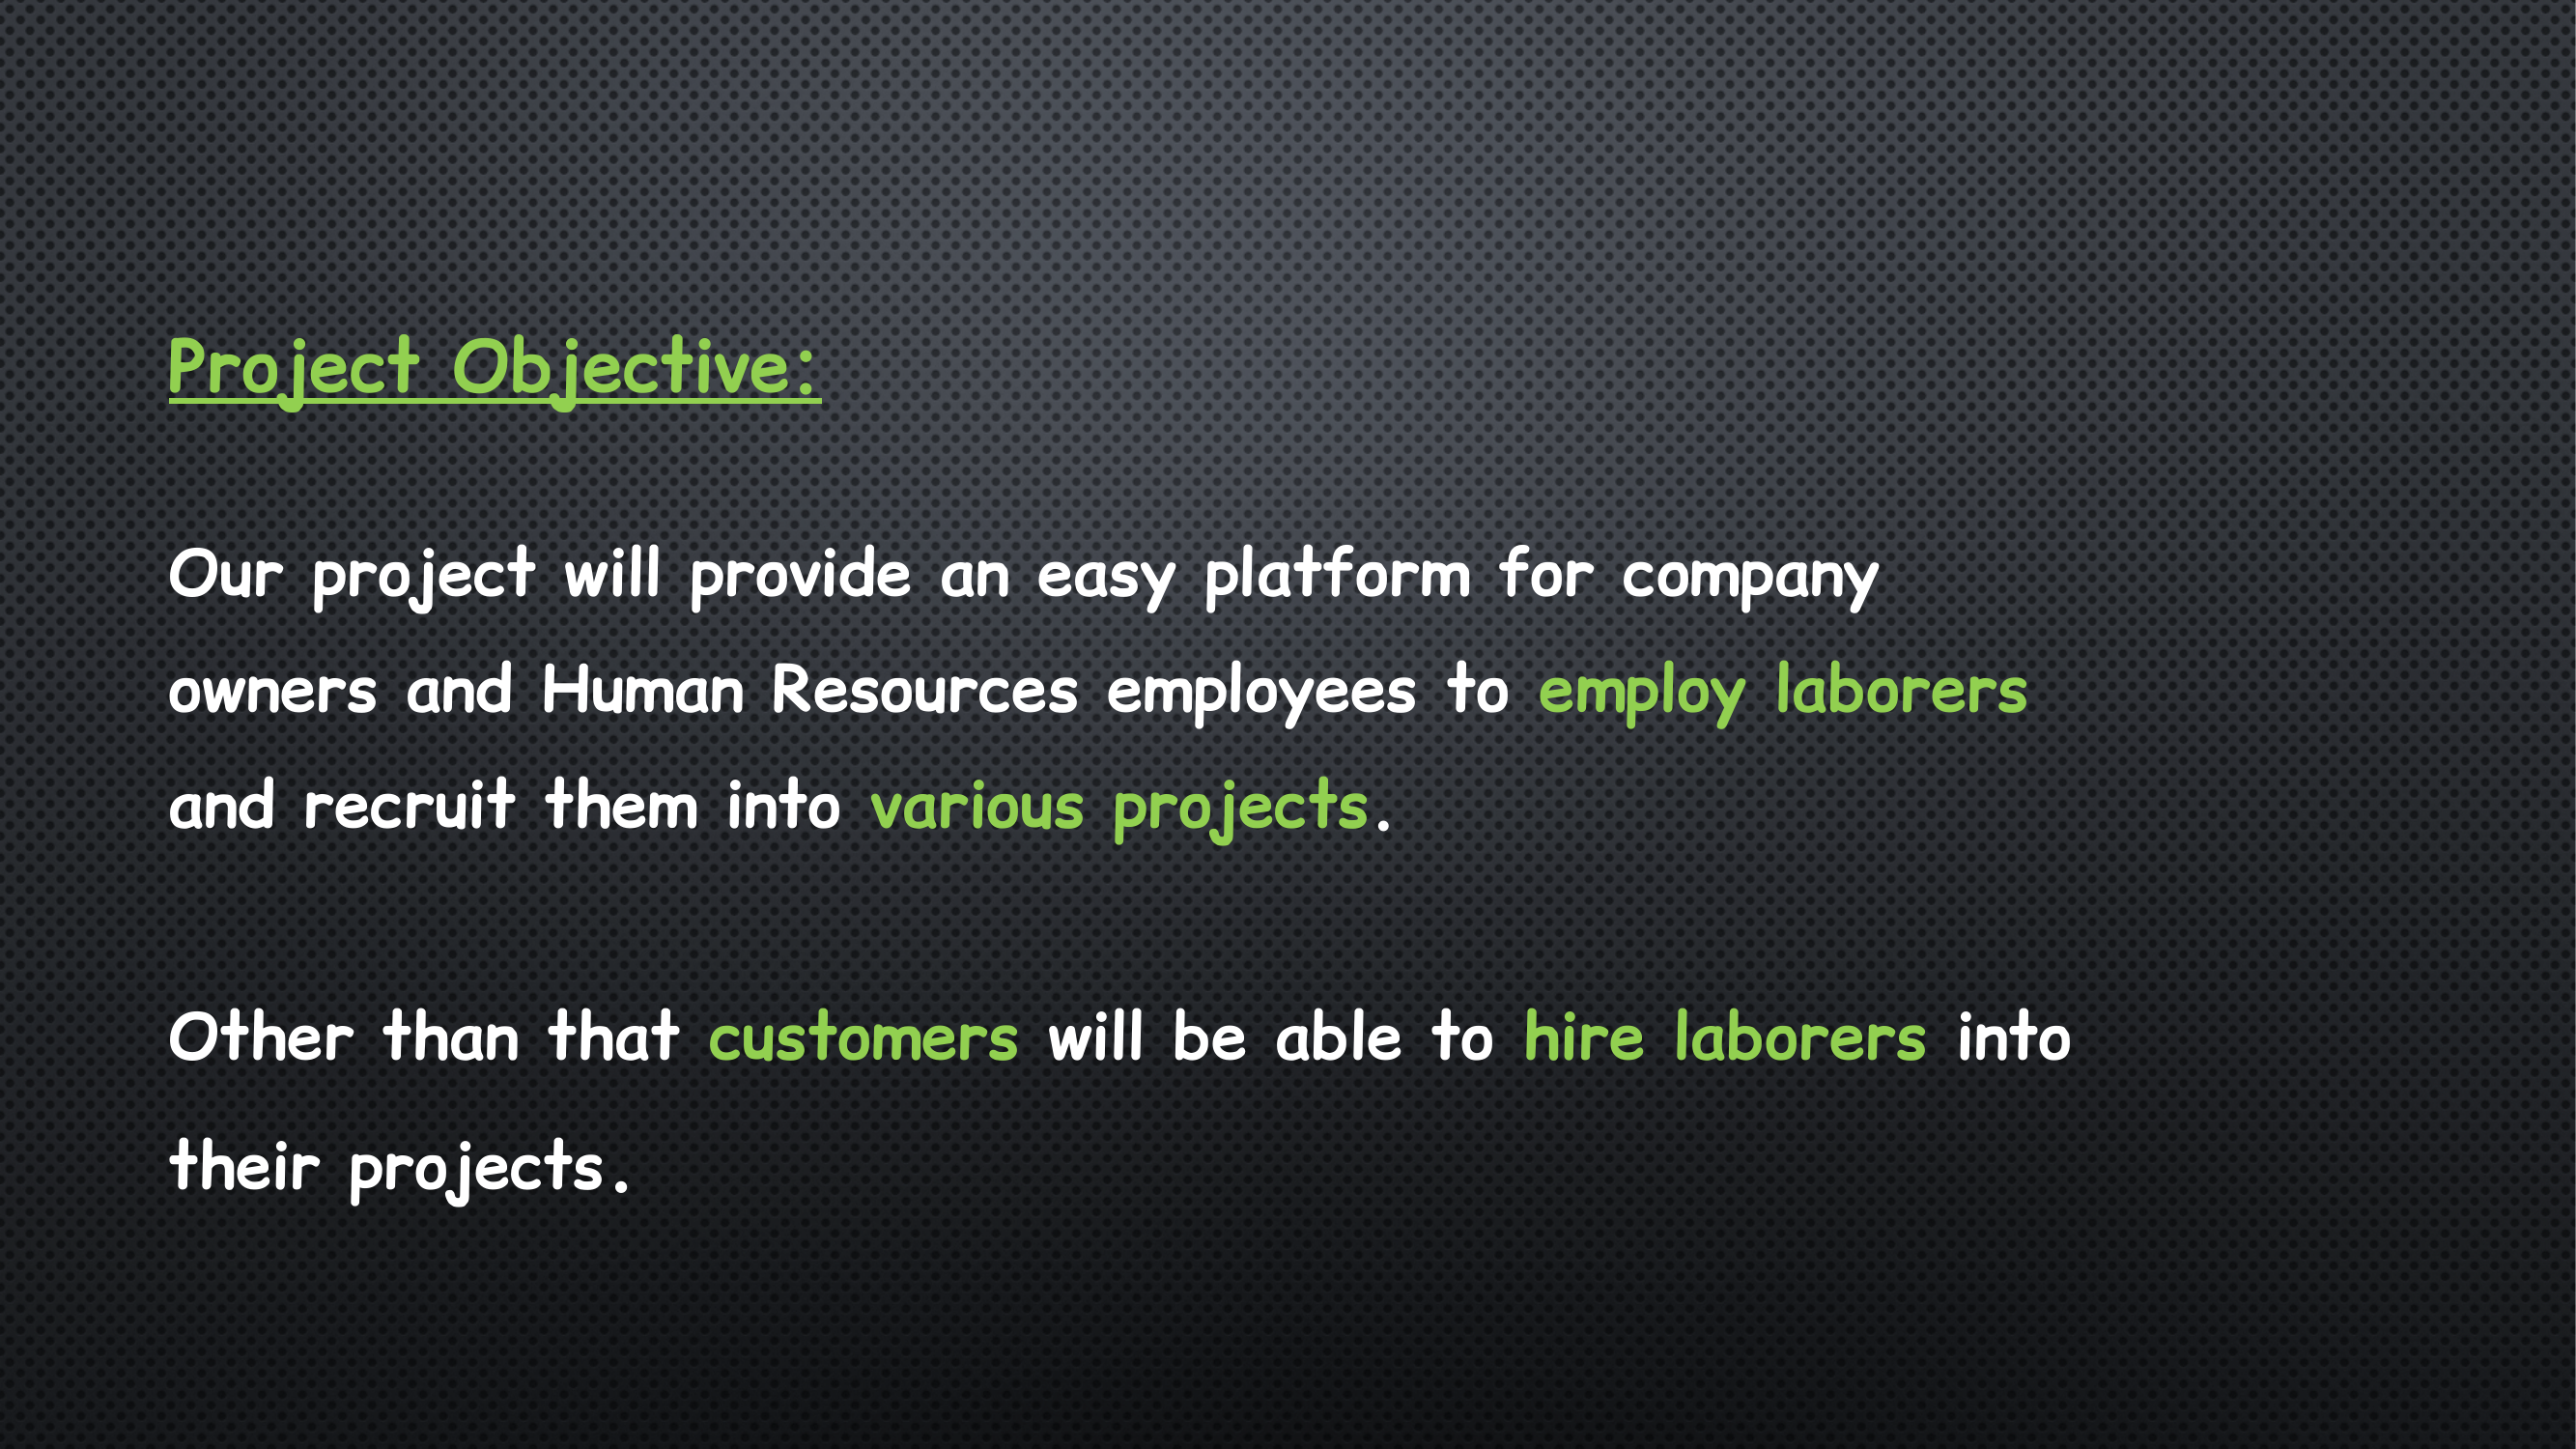

Project Objective:

Our project will provide an easy platform for company owners and Human Resources employees to employ laborers and recruit them into various projects.

Other than that customers will be able to hire laborers into their projects.